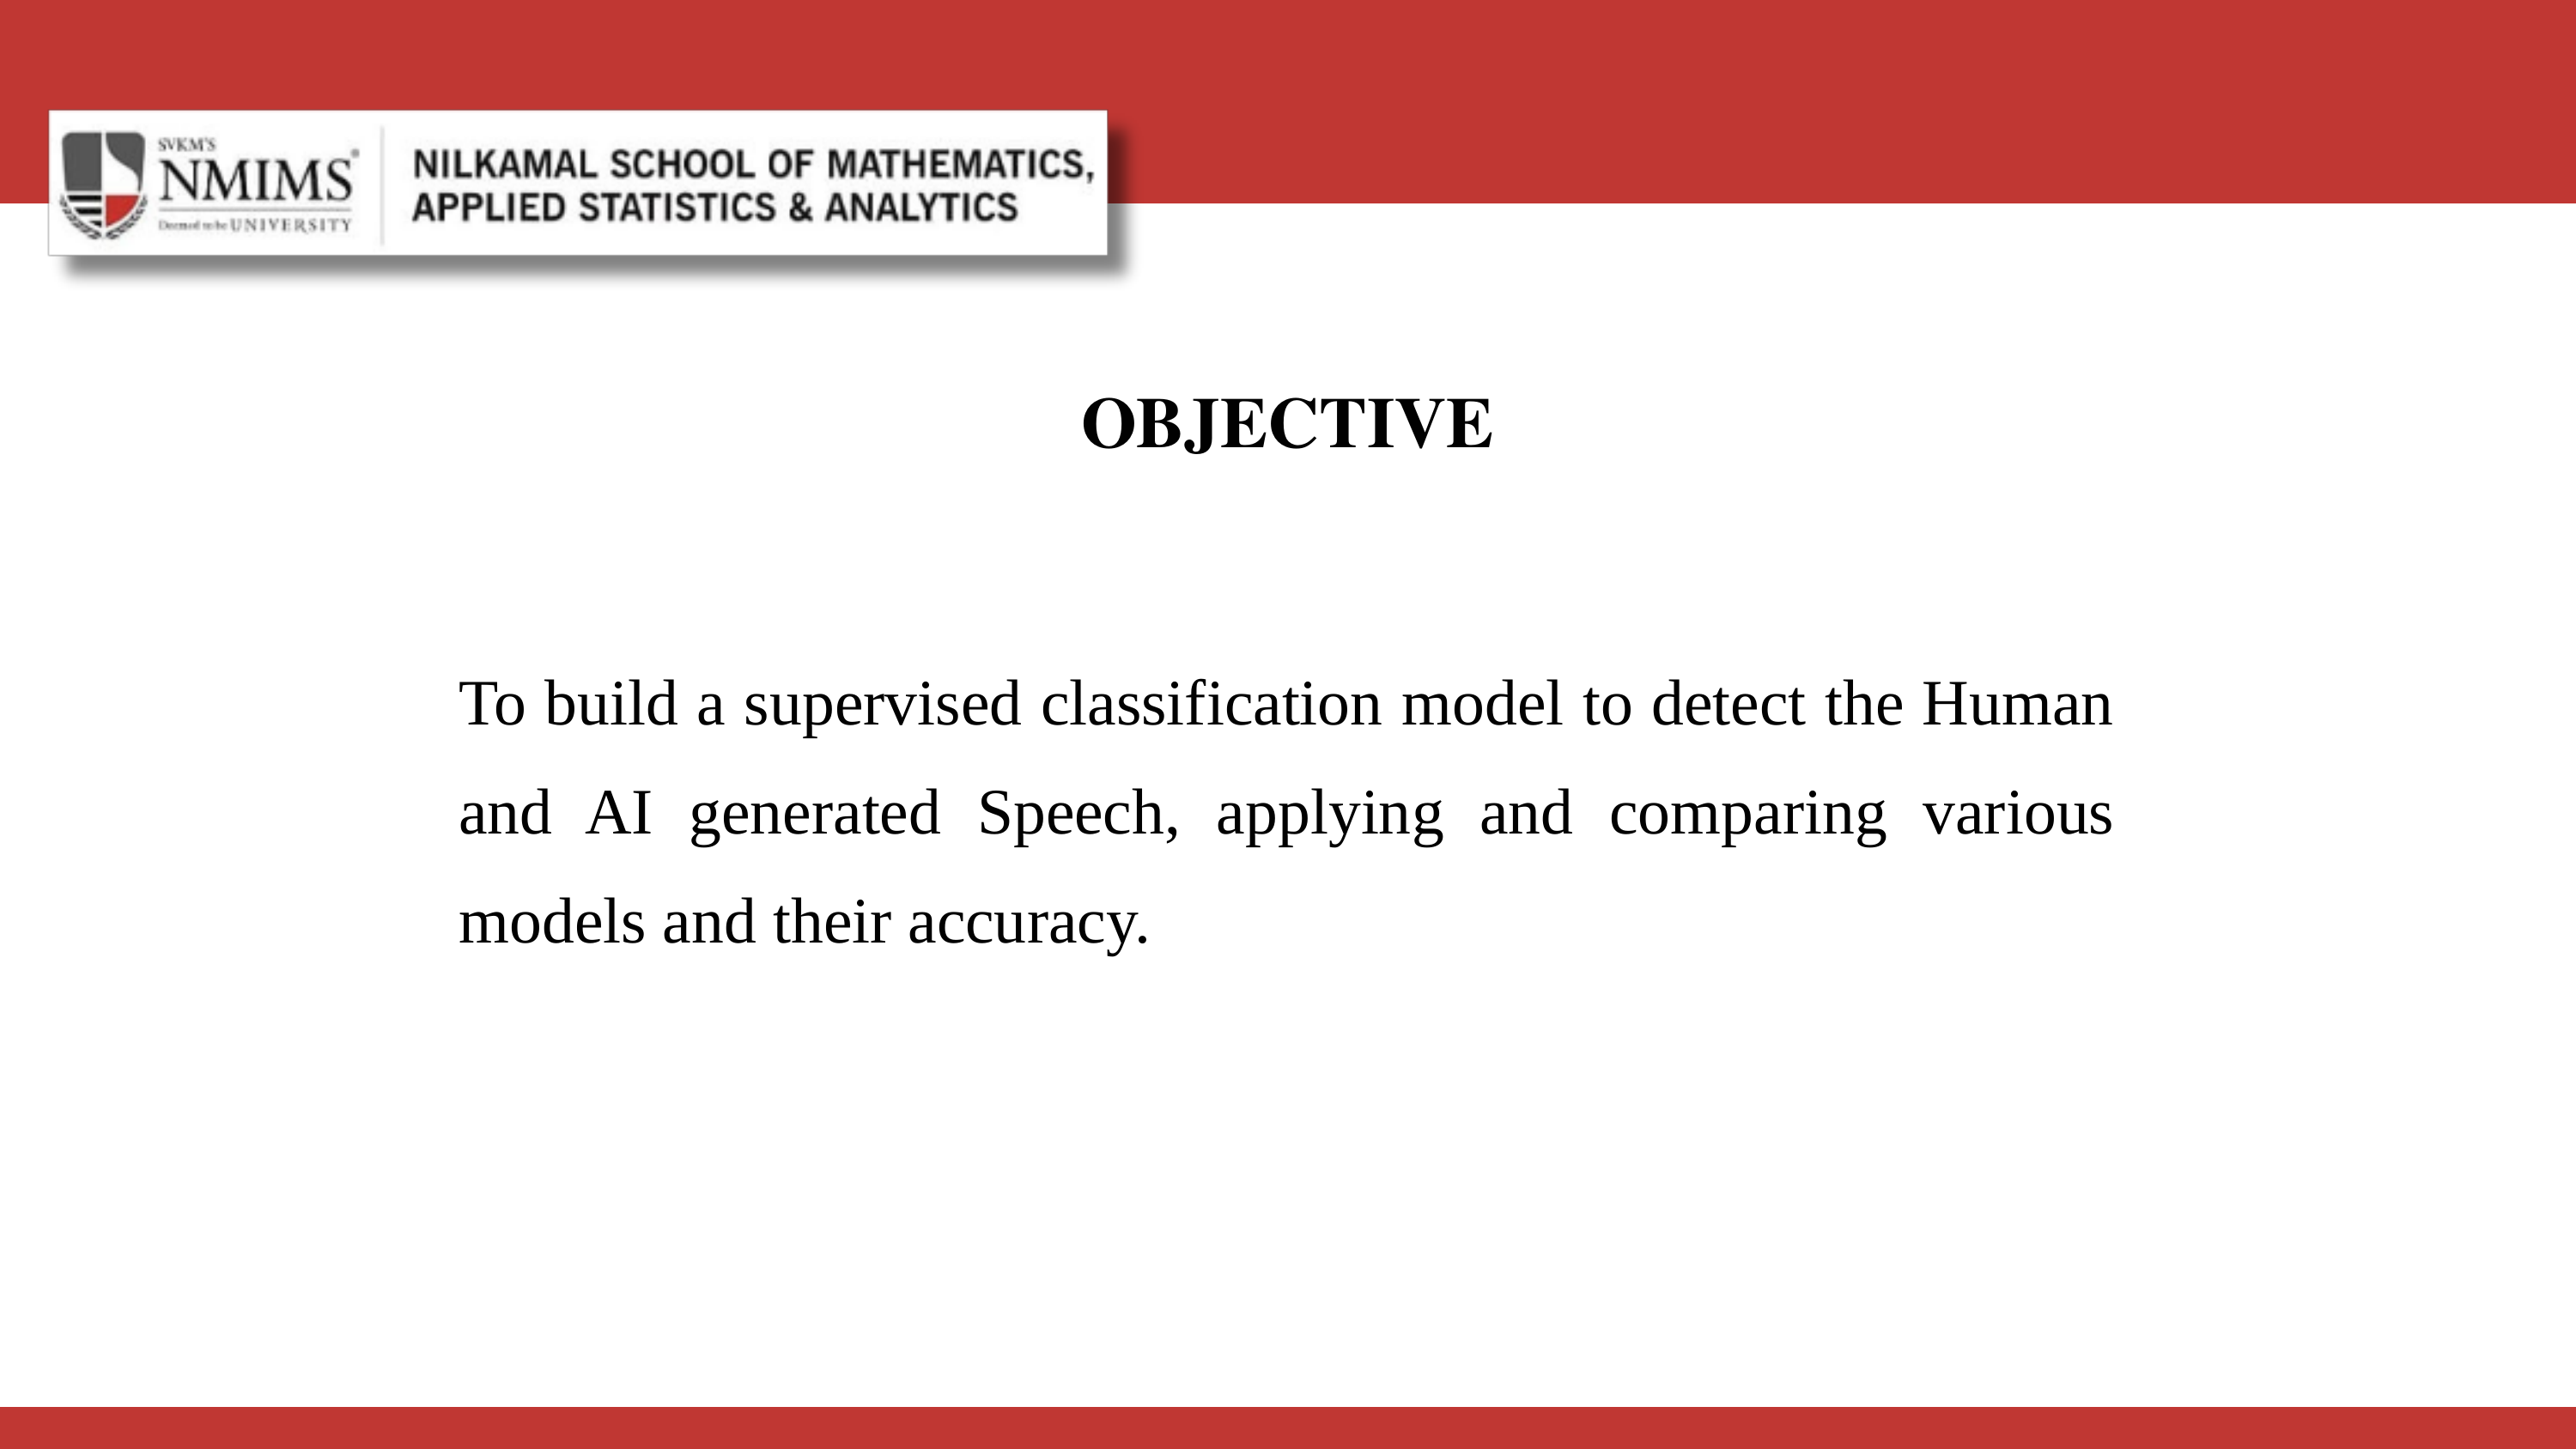

OBJECTIVE
To build a supervised classification model to detect the Human and AI generated Speech, applying and comparing various models and their accuracy.